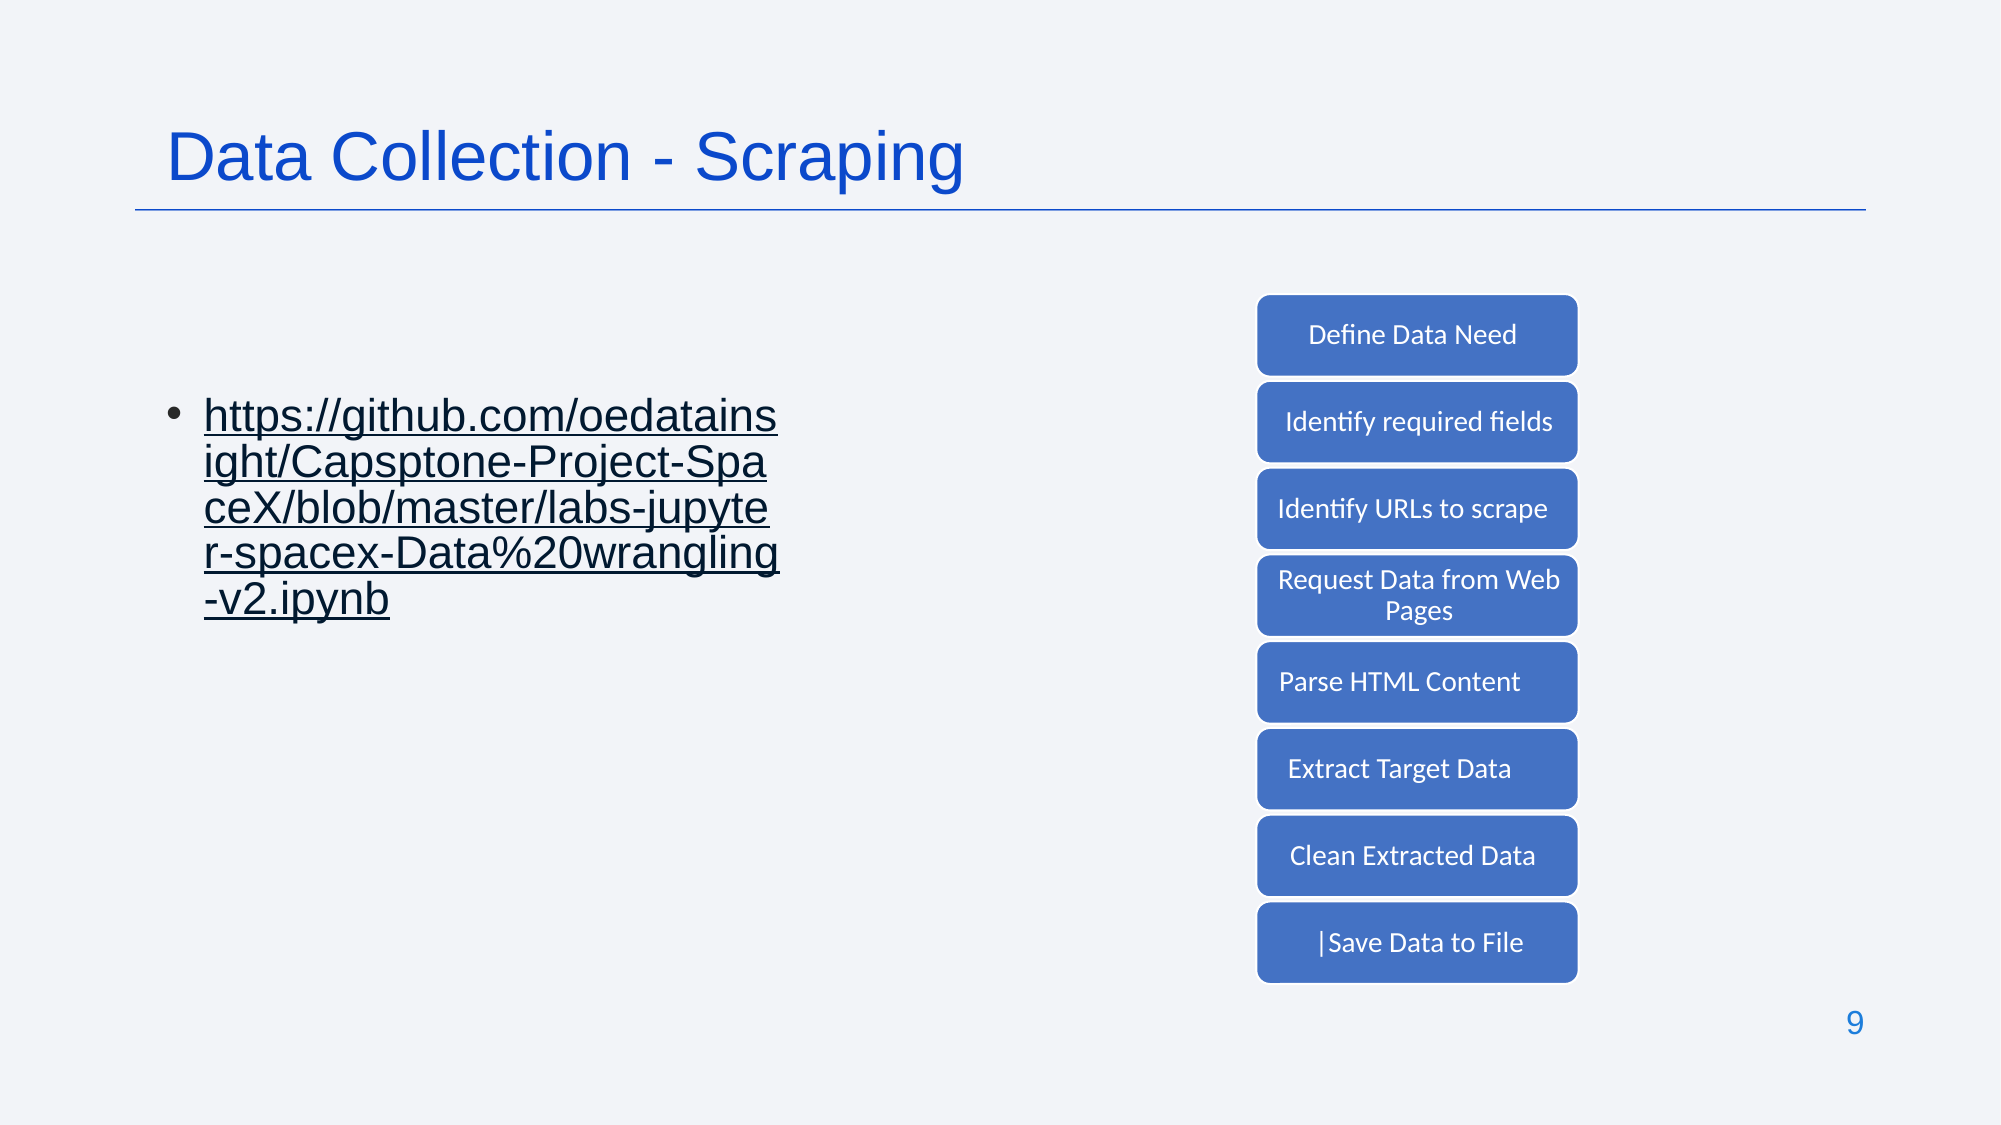

Data Collection - Scraping

https://github.com/oedatainsight/Capsptone-Project-SpaceX/blob/master/labs-jupyter-spacex-Data%20wrangling-v2.ipynb

Define Data Need
Identify required fields
Identify URLs to scrape
Request Data from Web Pages
Parse HTML Content
 Extract Target Data
Clean Extracted Data
|Save Data to File
9